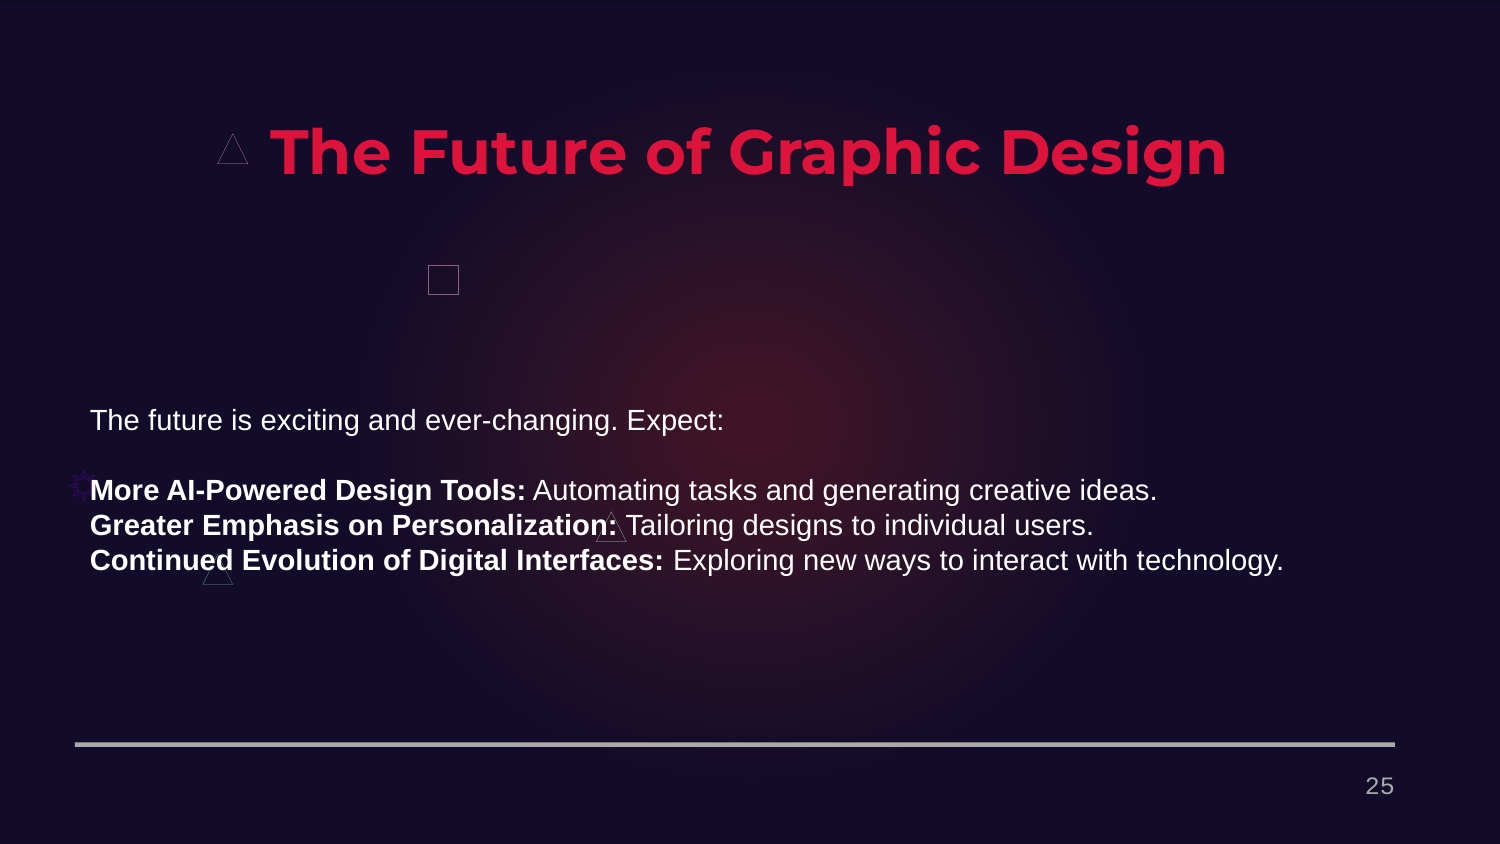

The Future of Graphic Design

The future is exciting and ever-changing. Expect:

More AI-Powered Design Tools: Automating tasks and generating creative ideas.
Greater Emphasis on Personalization: Tailoring designs to individual users.
Continued Evolution of Digital Interfaces: Exploring new ways to interact with technology.

25